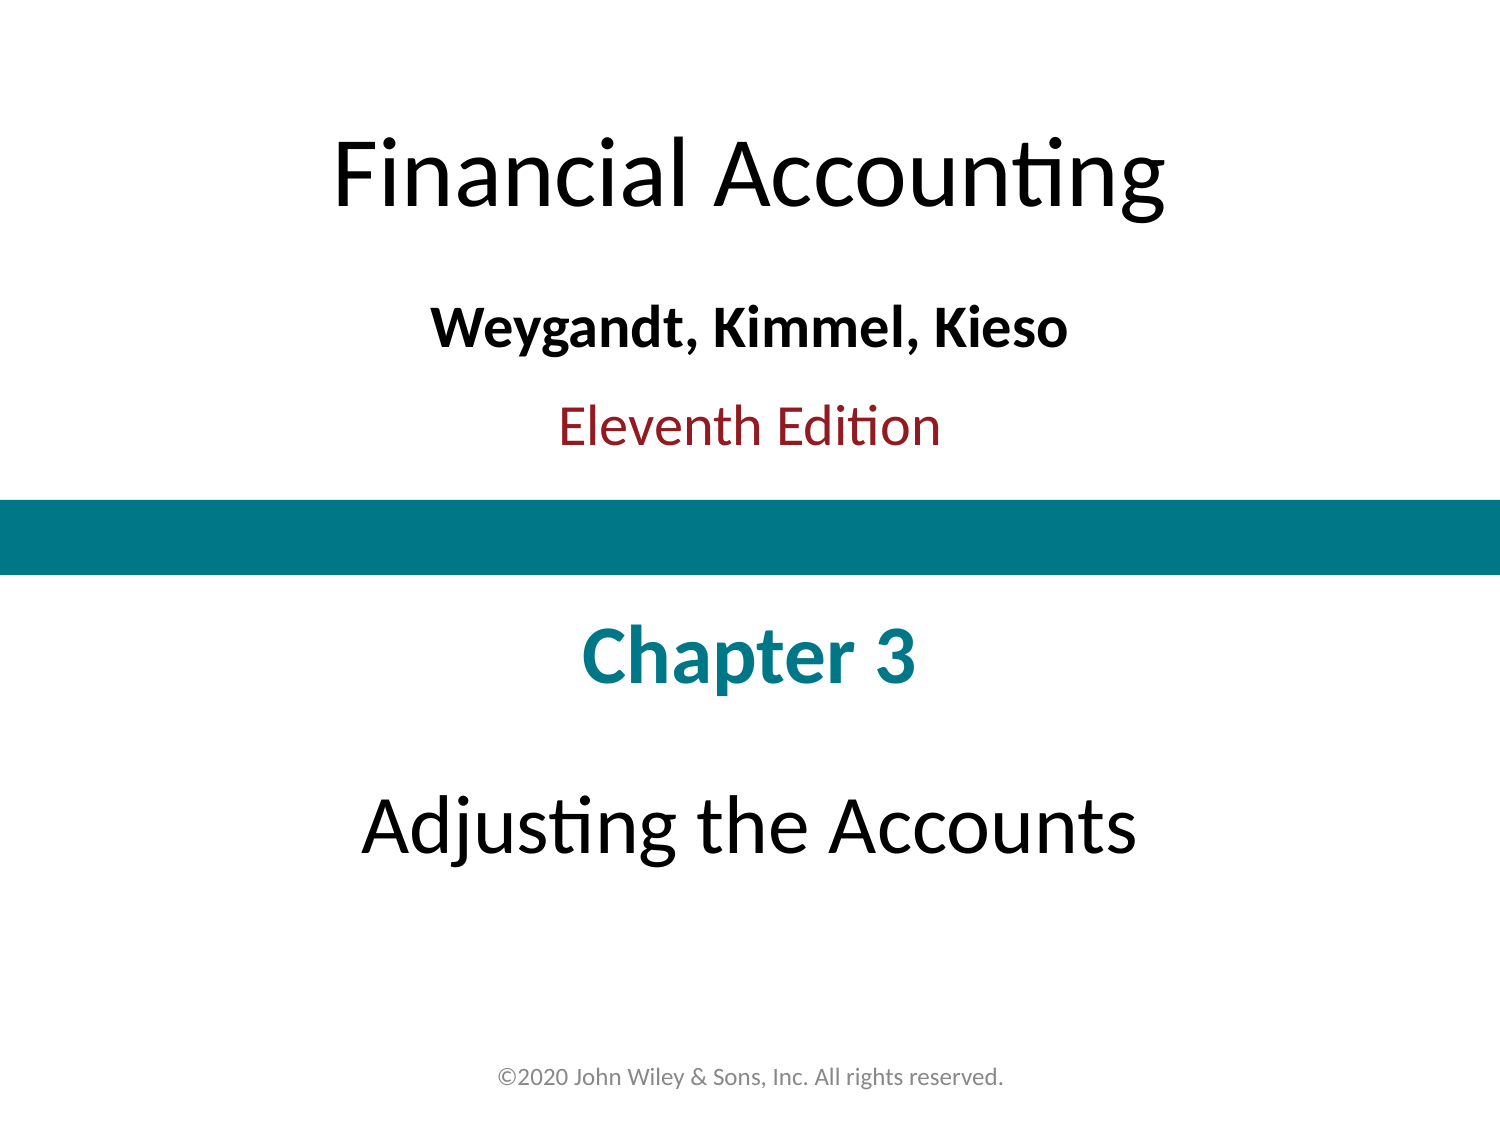

# Financial Accounting
Weygandt, Kimmel, Kieso
Eleventh Edition
Chapter 3
Adjusting the Accounts
This slide deck contains animations. Please disable animations if they cause issues with your device.
©2020 John Wiley & Sons, Inc. All rights reserved.